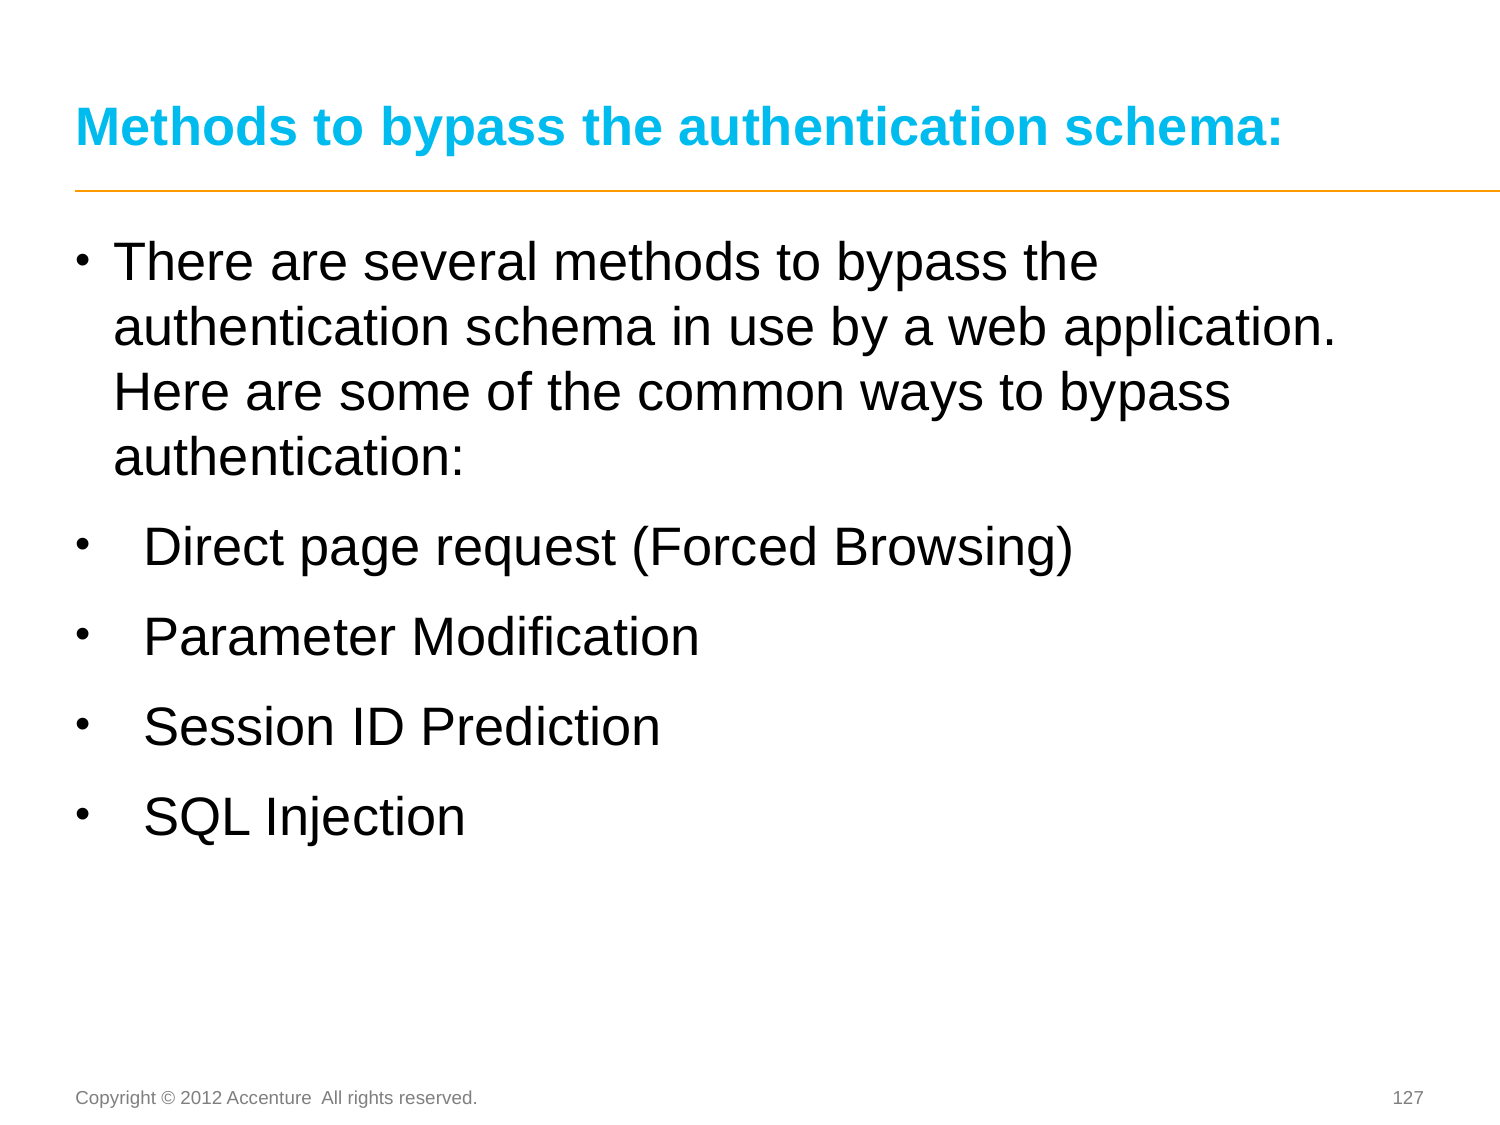

# Methods to bypass the authentication schema:
There are several methods to bypass the authentication schema in use by a web application. Here are some of the common ways to bypass authentication:
  Direct page request (Forced Browsing)
  Parameter Modification
  Session ID Prediction
  SQL Injection